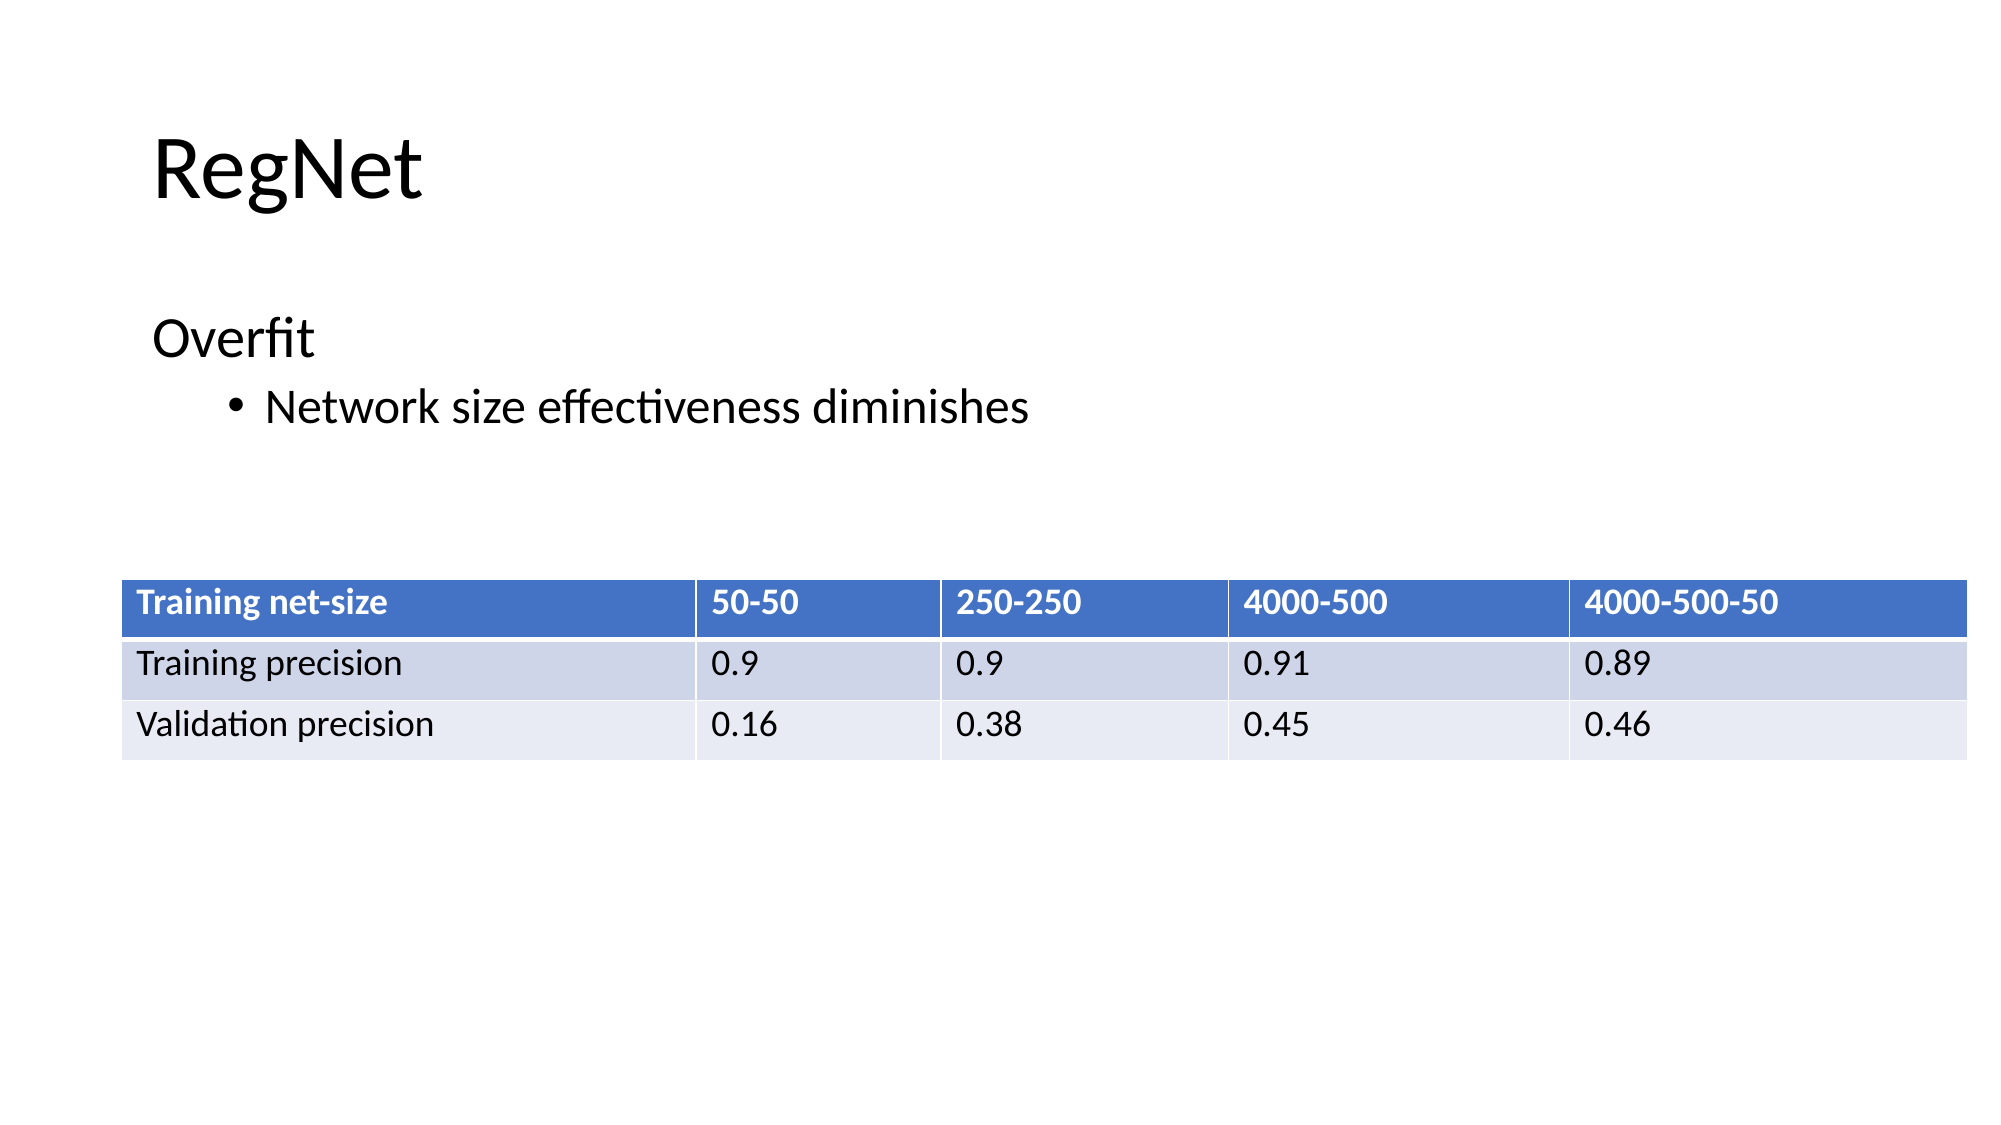

# RegNet
Overfit
Network size effectiveness diminishes

| Training net-size | 50-50 | 250-250 | 4000-500 | 4000-500-50 |
| --- | --- | --- | --- | --- |
| Training precision | 0.9 | 0.9 | 0.91 | 0.89 |
| Validation precision | 0.16 | 0.38 | 0.45 | 0.46 |